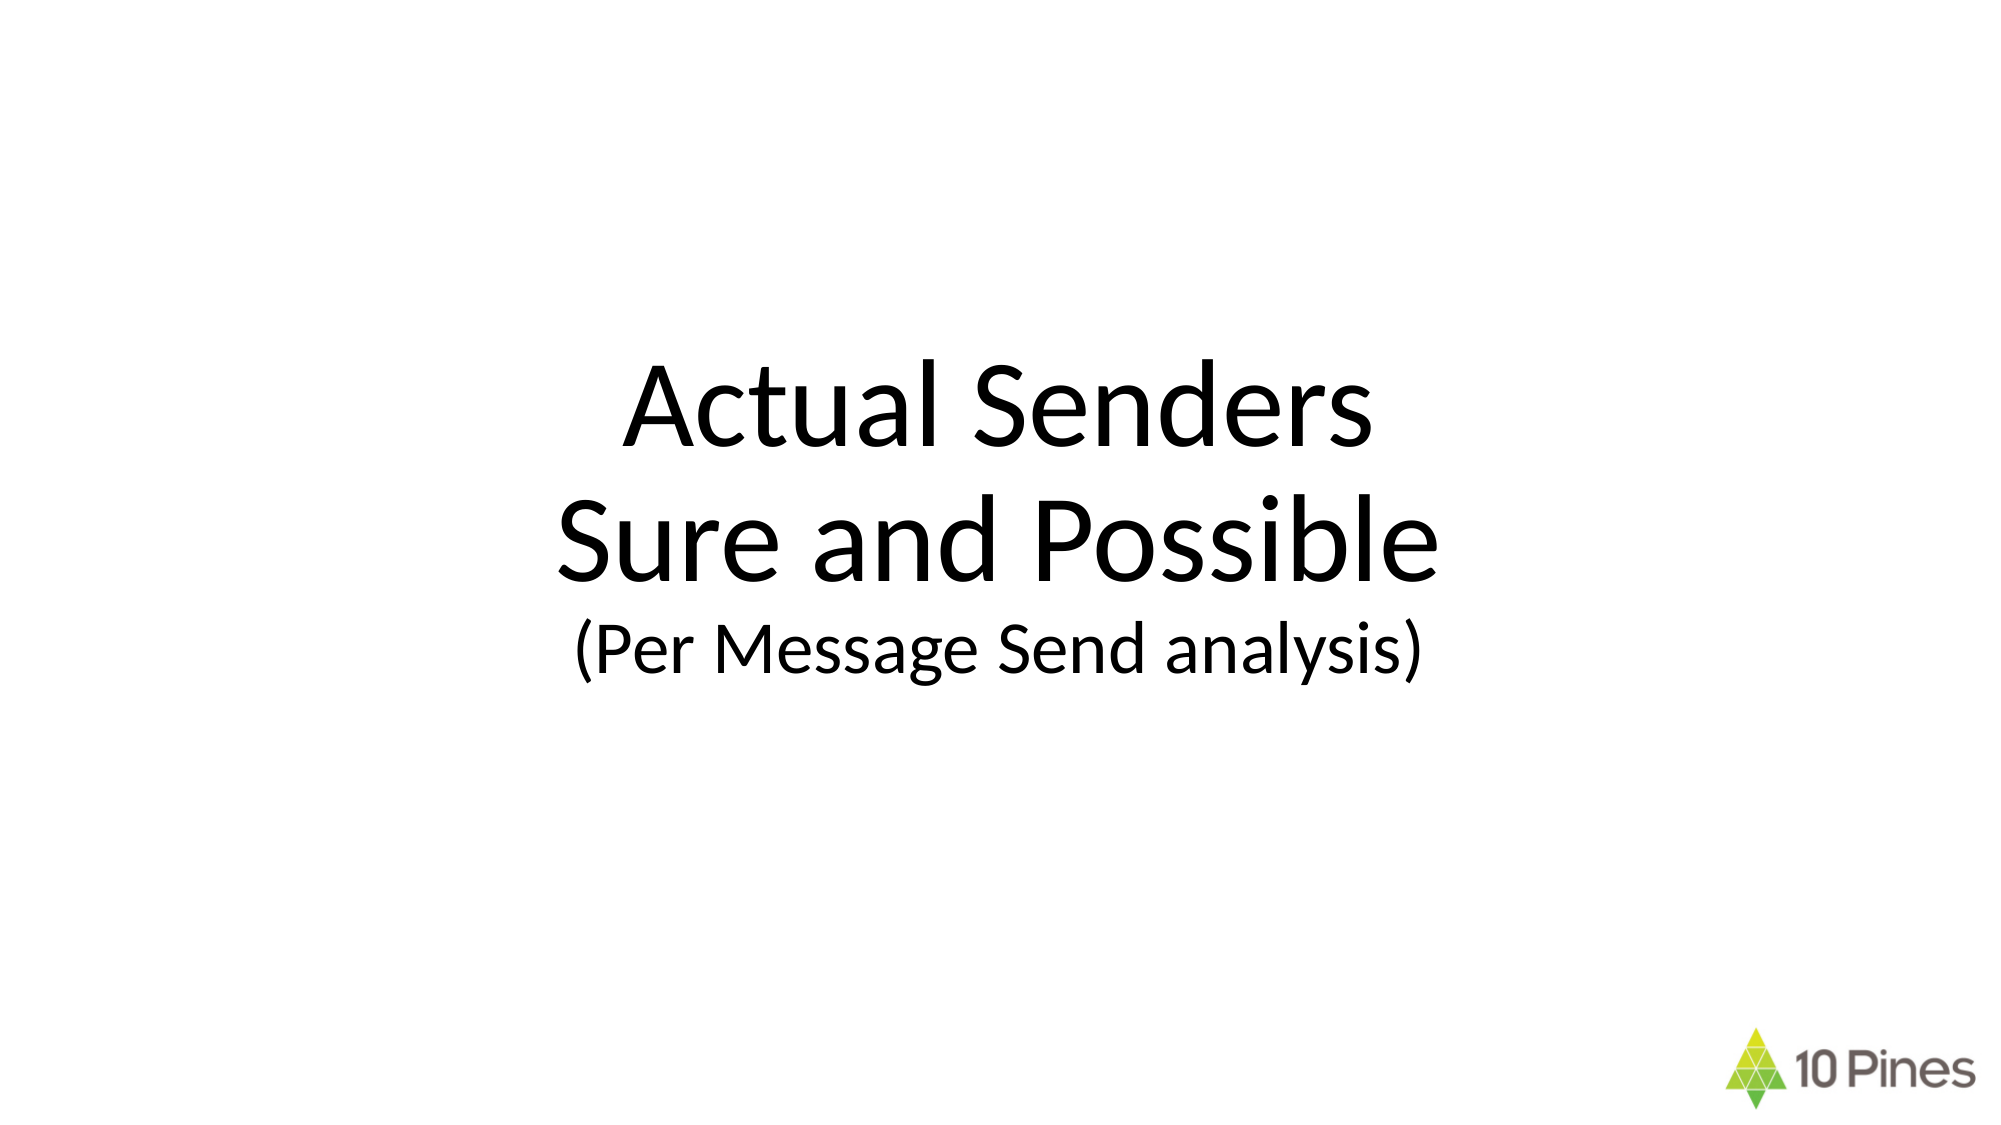

# Actual Senders Sure and Possible (Per Message Send analysis)